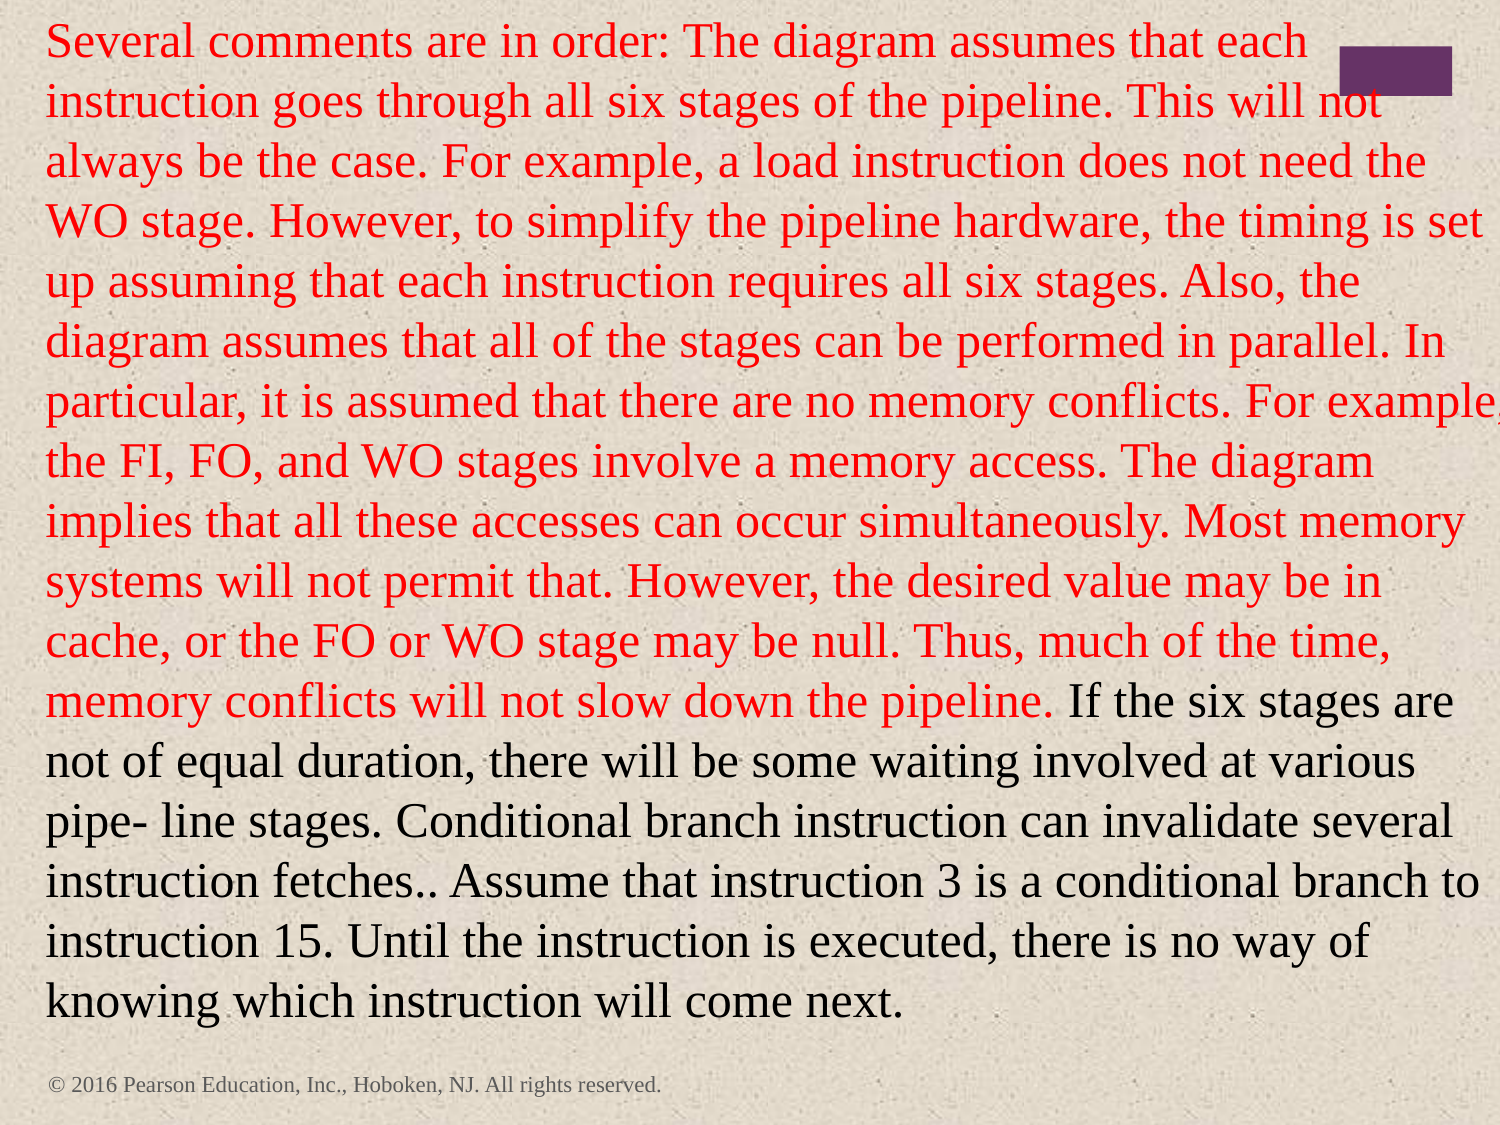

Several comments are in order: The diagram assumes that each instruction goes through all six stages of the pipeline. This will not always be the case. For example, a load instruction does not need the WO stage. However, to simplify the pipeline hardware, the timing is set up assuming that each instruction requires all six stages. Also, the diagram assumes that all of the stages can be performed in parallel. In particular, it is assumed that there are no memory conflicts. For example, the FI, FO, and WO stages involve a memory access. The diagram implies that all these accesses can occur simultaneously. Most memory systems will not permit that. However, the desired value may be in cache, or the FO or WO stage may be null. Thus, much of the time, memory conflicts will not slow down the pipeline. If the six stages are not of equal duration, there will be some waiting involved at various pipe- line stages. Conditional branch instruction can invalidate several instruction fetches.. Assume that instruction 3 is a conditional branch to instruction 15. Until the instruction is executed, there is no way of knowing which instruction will come next.
© 2016 Pearson Education, Inc., Hoboken, NJ. All rights reserved.